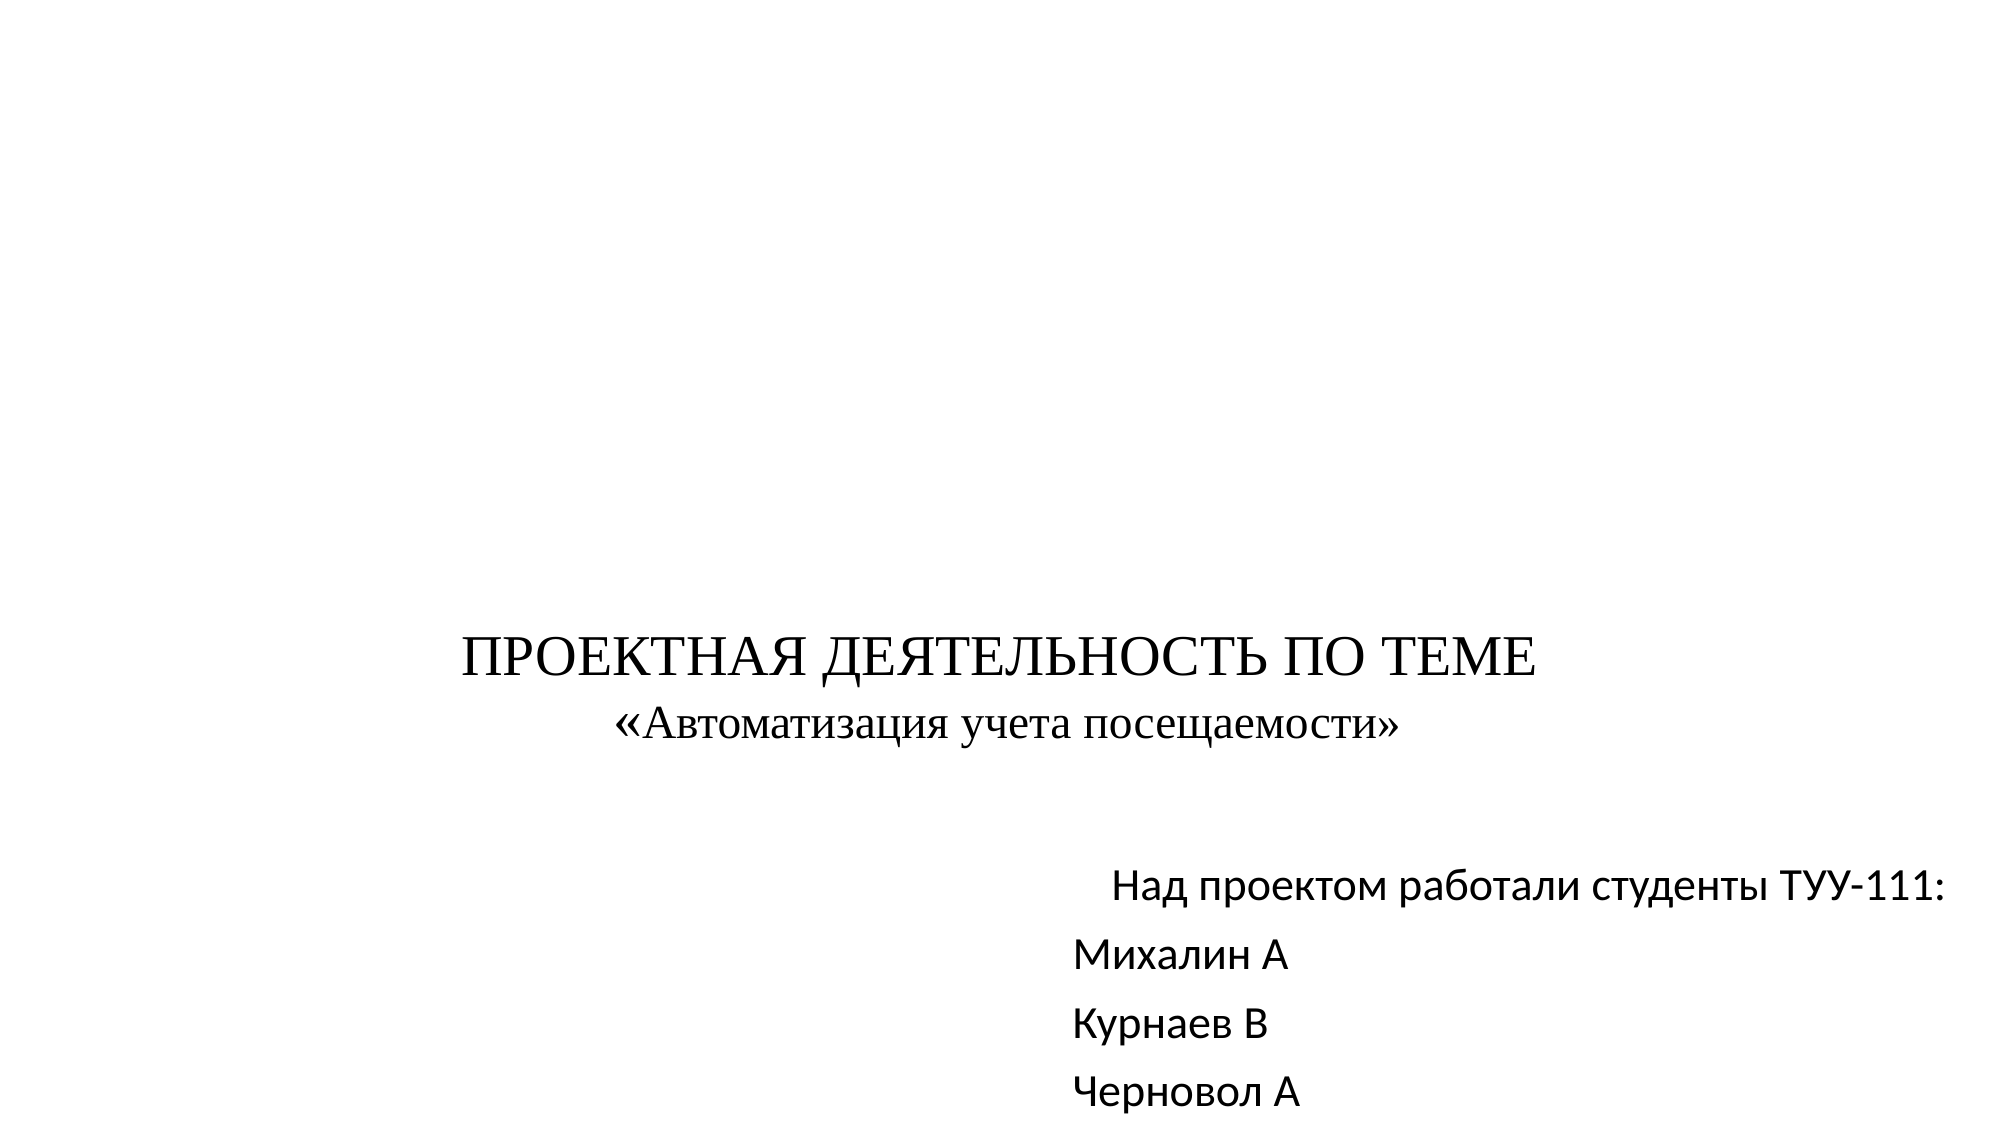

# ПРОЕКТНАЯ ДЕЯТЕЛЬНОСТЬ ПО ТЕМЕ «Автоматизация учета посещаемости»
Над проектом работали студенты ТУУ-111:
Михалин А
Курнаев В
Черновол А